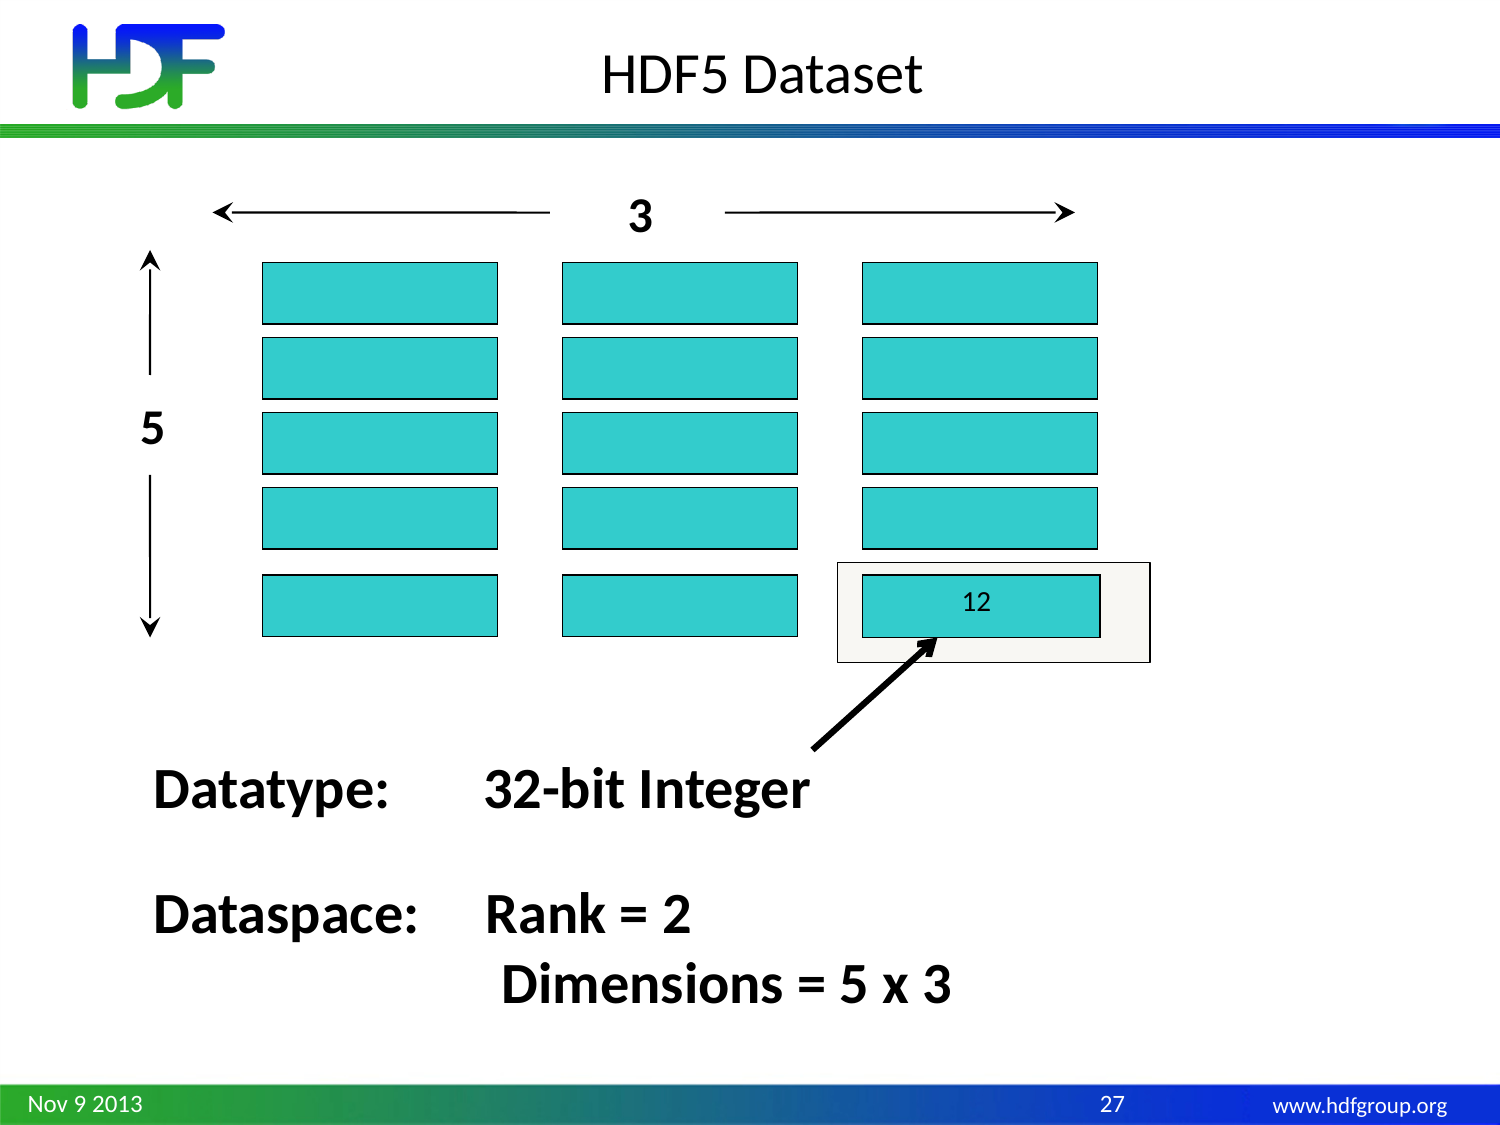

# HDF5 Dataset
3

5

             12
Datatype:       32-bit Integer
Dataspace:     Rank = 2
	               Dimensions = 5 x 3
Nov 9 2013
27